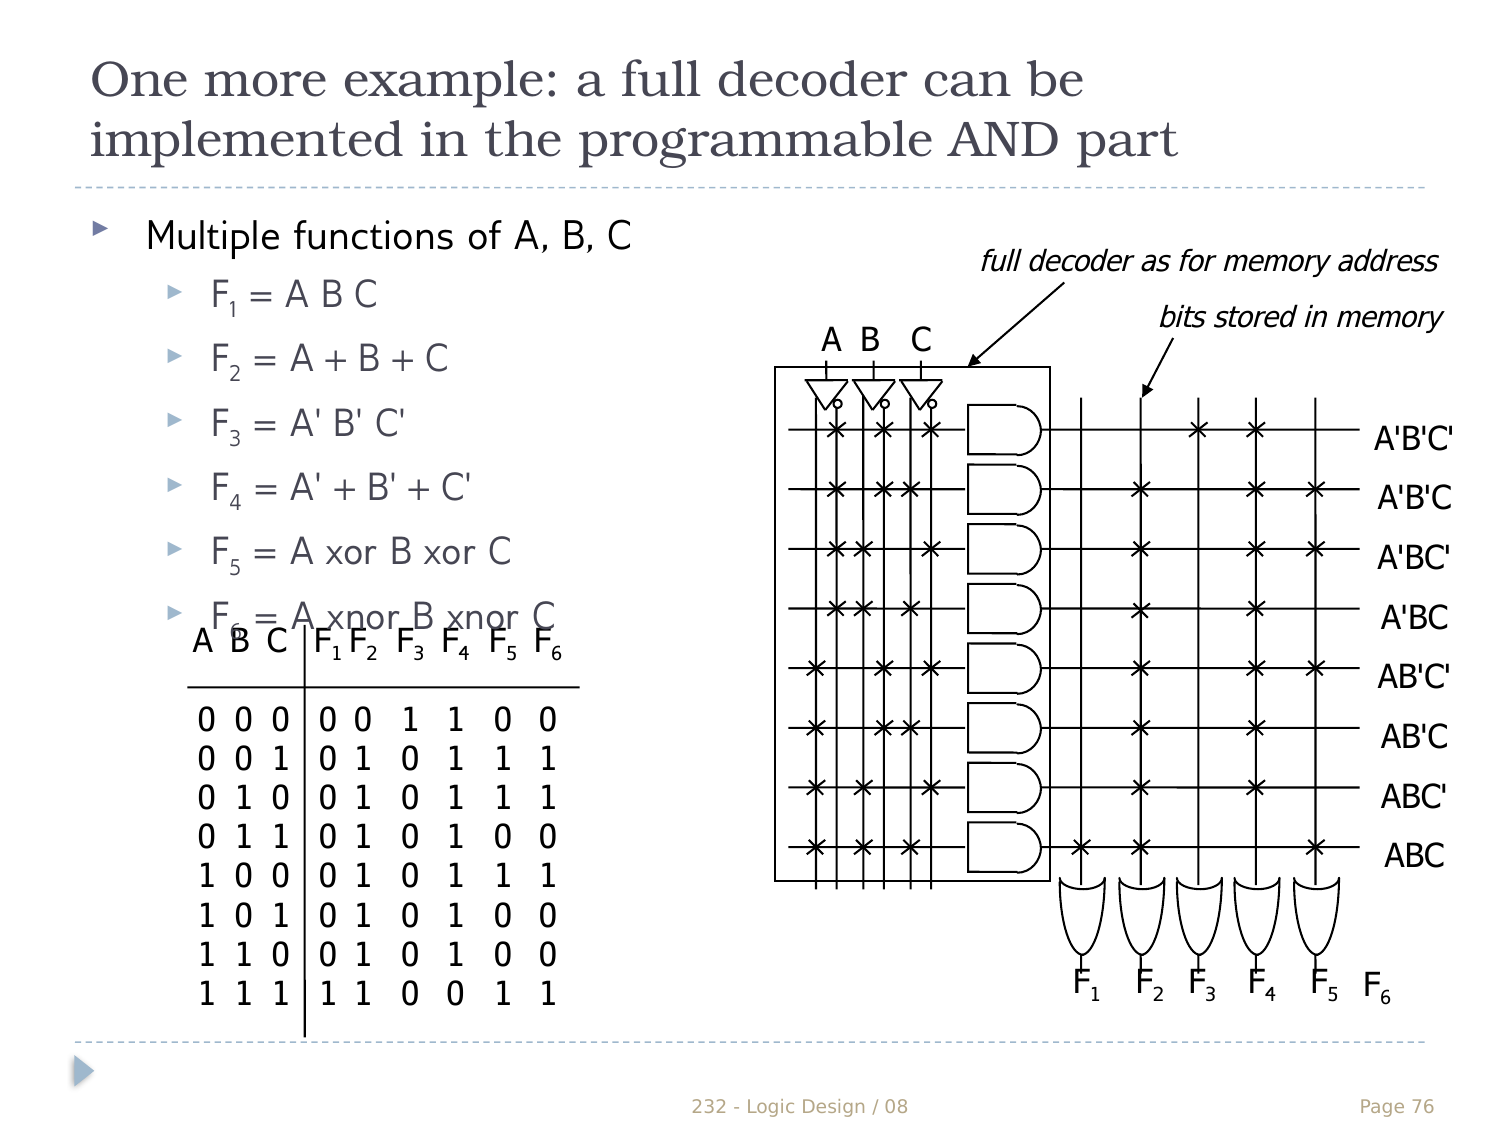

One more example: a full decoder can be implemented in the programmable AND part
Multiple functions of A, B, C
F1 = A B C
F2 = A + B + C
F3 = A' B' C'
F4 = A' + B' + C'
F5 = A xor B xor C
F6 = A xnor B xnor C
full decoder as for memory address

bits stored in memory
A
B
C

A'B'C'
A'B'C
A'BC'
A'BC
AB'C'
AB'C
ABC'
ABC

F1
F2
F3
F4
F5
F6

A	B	C	 F1	F2	F3	F4	F5	F6

0	0	0	 0	0	1	1	0	0
0	0	1	 0	1	0	1	1	1
0	1	0	 0	1	0	1	1	1
0	1	1	 0	1	0	1	0	0
1	0	0	 0	1	0	1	1	1
1	0	1	 0	1	0	1	0	0
1	1	0	 0	1	0	1	0	0
1	1	1	 1	1	0	0	1	1

232 - Logic Design / 08
Page 76